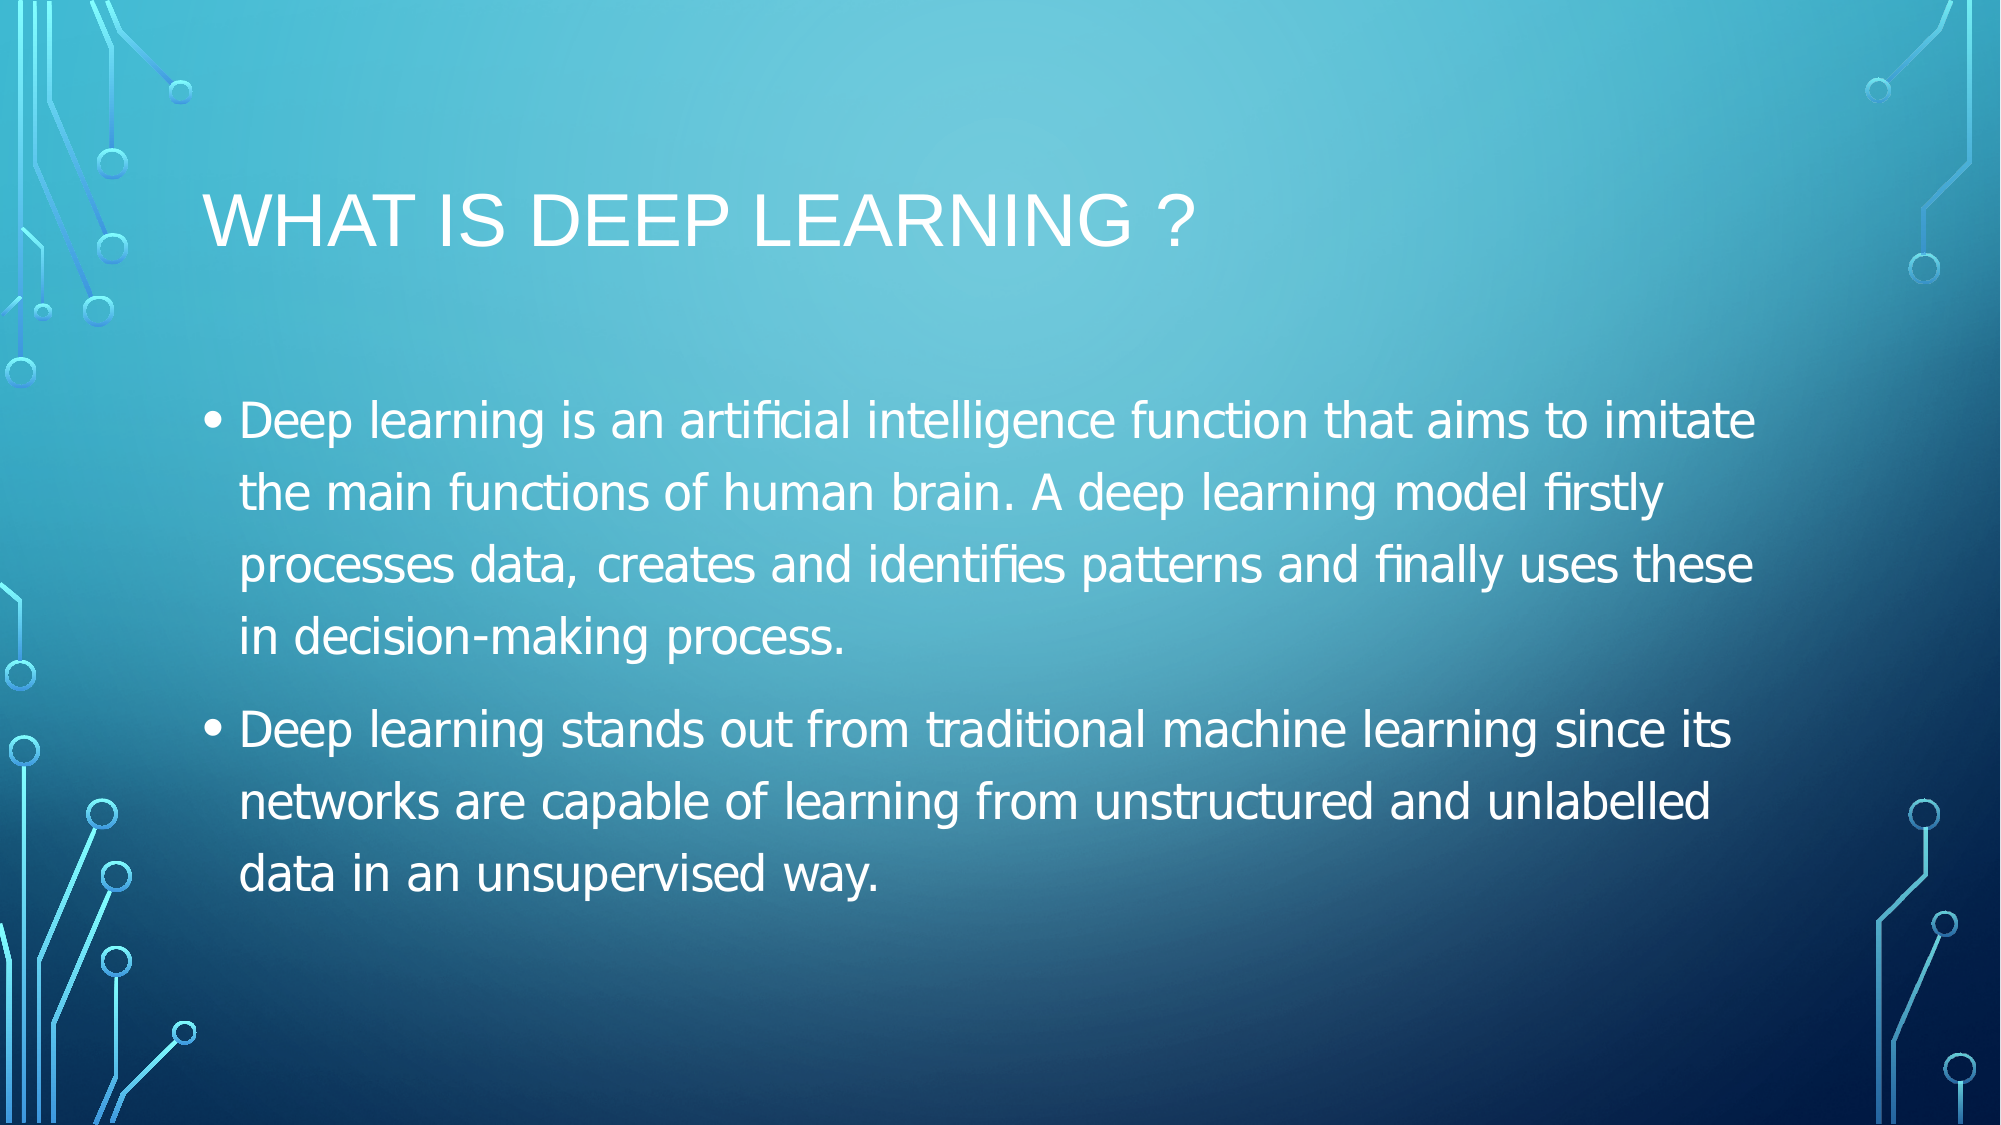

# What is deep learning ?
Deep learning is an artificial intelligence function that aims to imitate the main functions of human brain. A deep learning model firstly processes data, creates and identifies patterns and finally uses these in decision-making process.
Deep learning stands out from traditional machine learning since its networks are capable of learning from unstructured and unlabelled data in an unsupervised way.